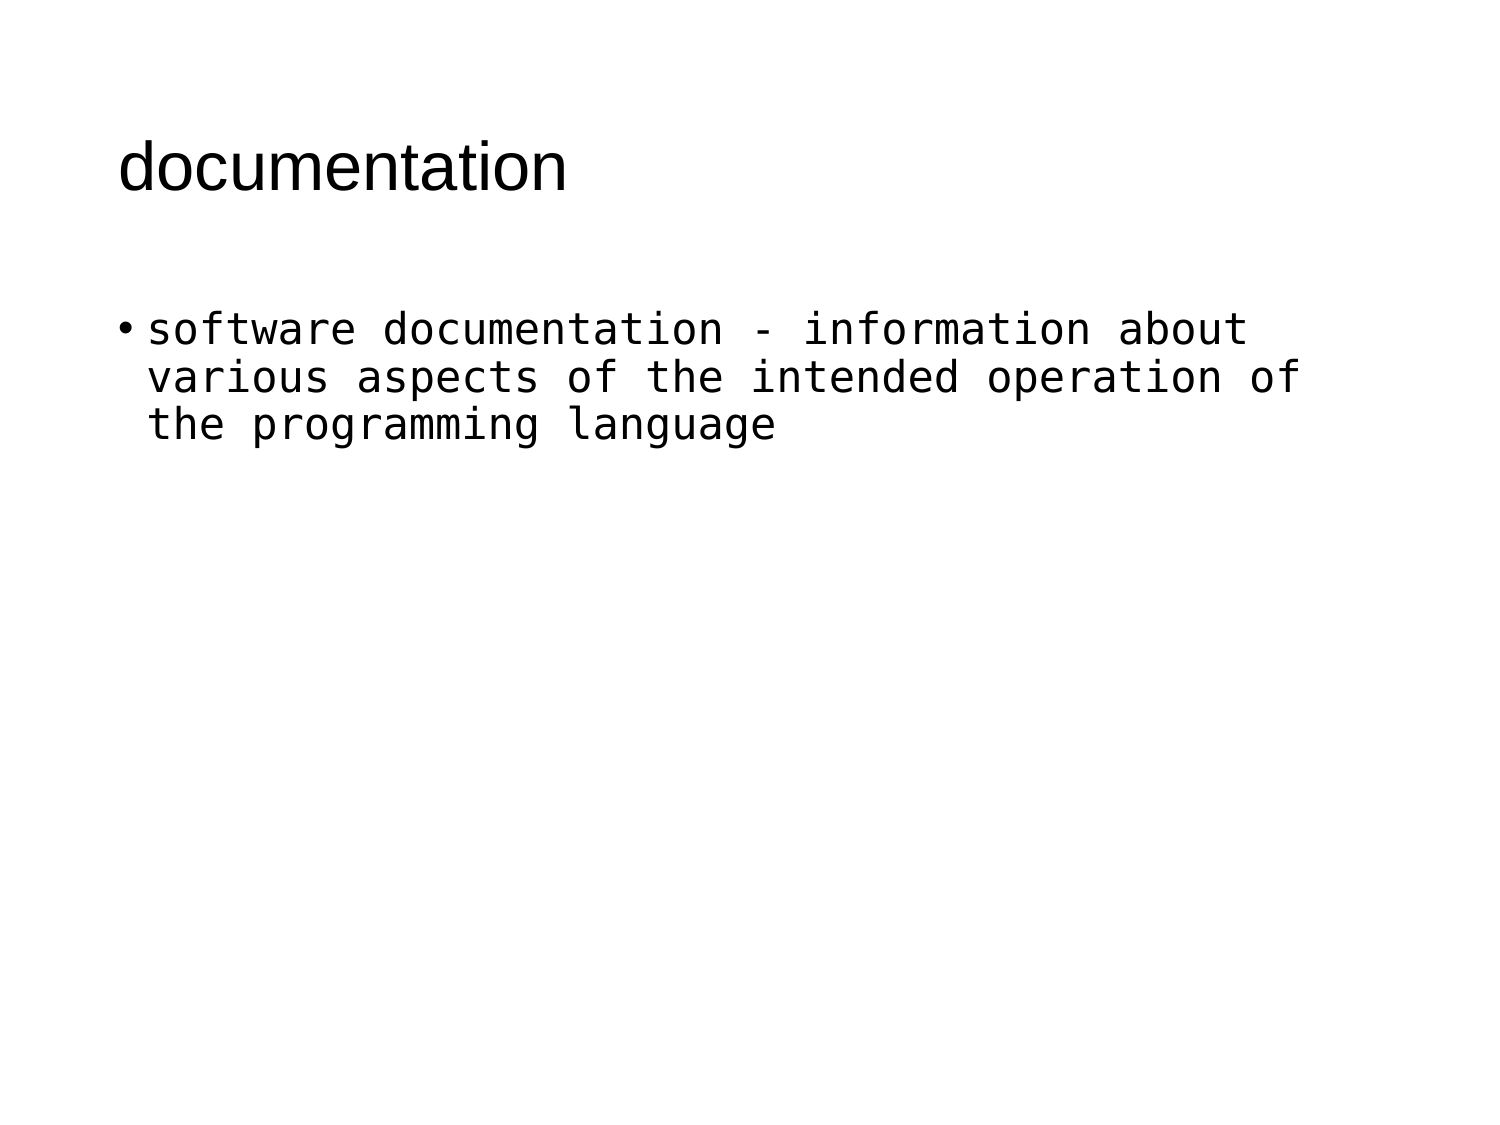

# documentation
software documentation - information about various aspects of the intended operation of the programming language